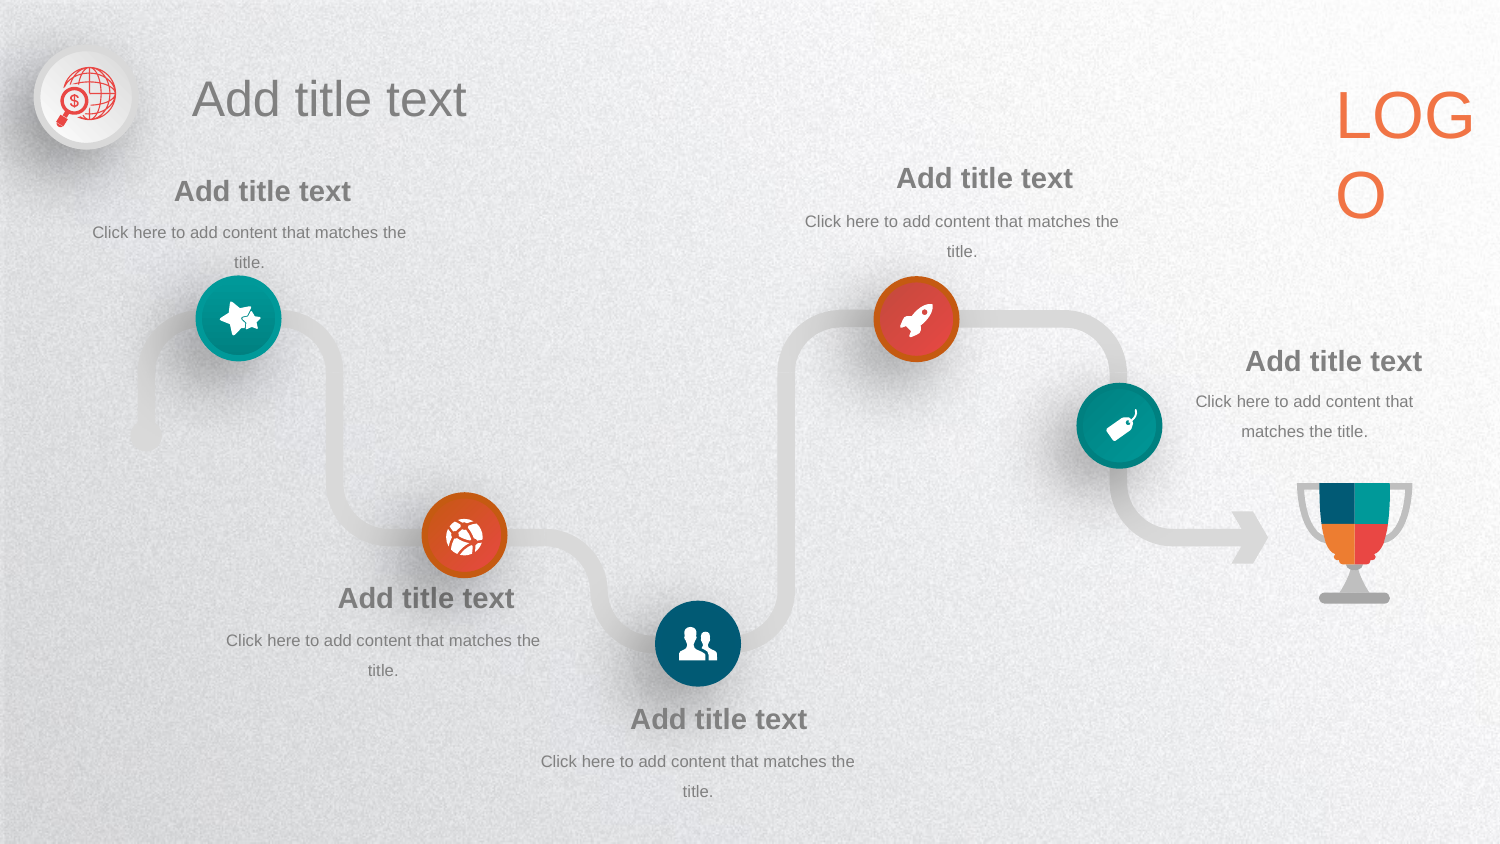

Add title text
LOGO
Add title text
Add title text
Click here to add content that matches the title.
Click here to add content that matches the title.

Add title text
Click here to add content that matches the title.

Add title text

Click here to add content that matches the title.

Add title text
Click here to add content that matches the title.